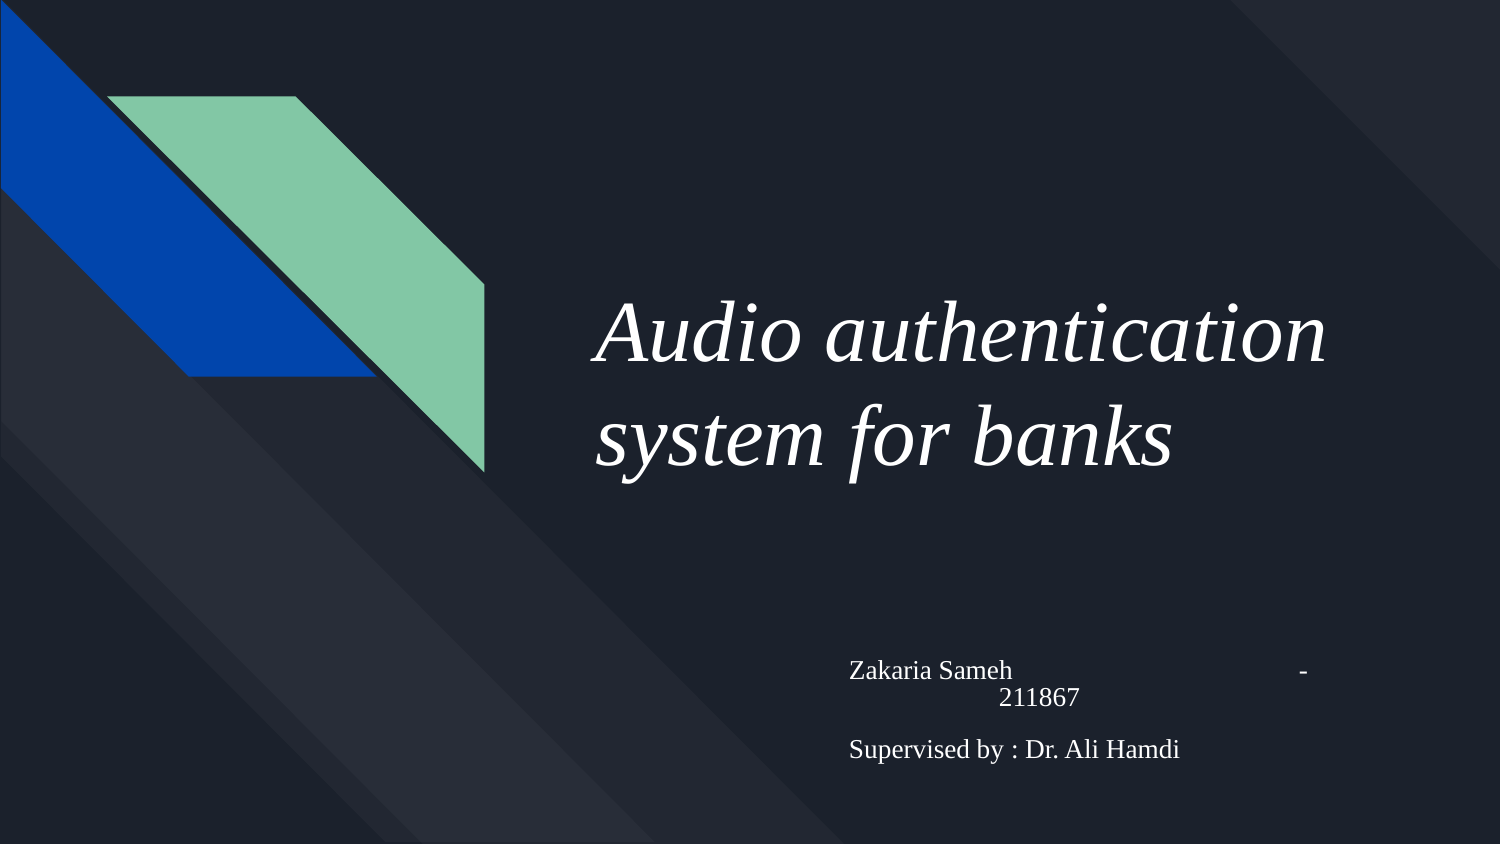

# Audio authentication system for banks
Zakaria Sameh 		-	211867

Supervised by : Dr. Ali Hamdi